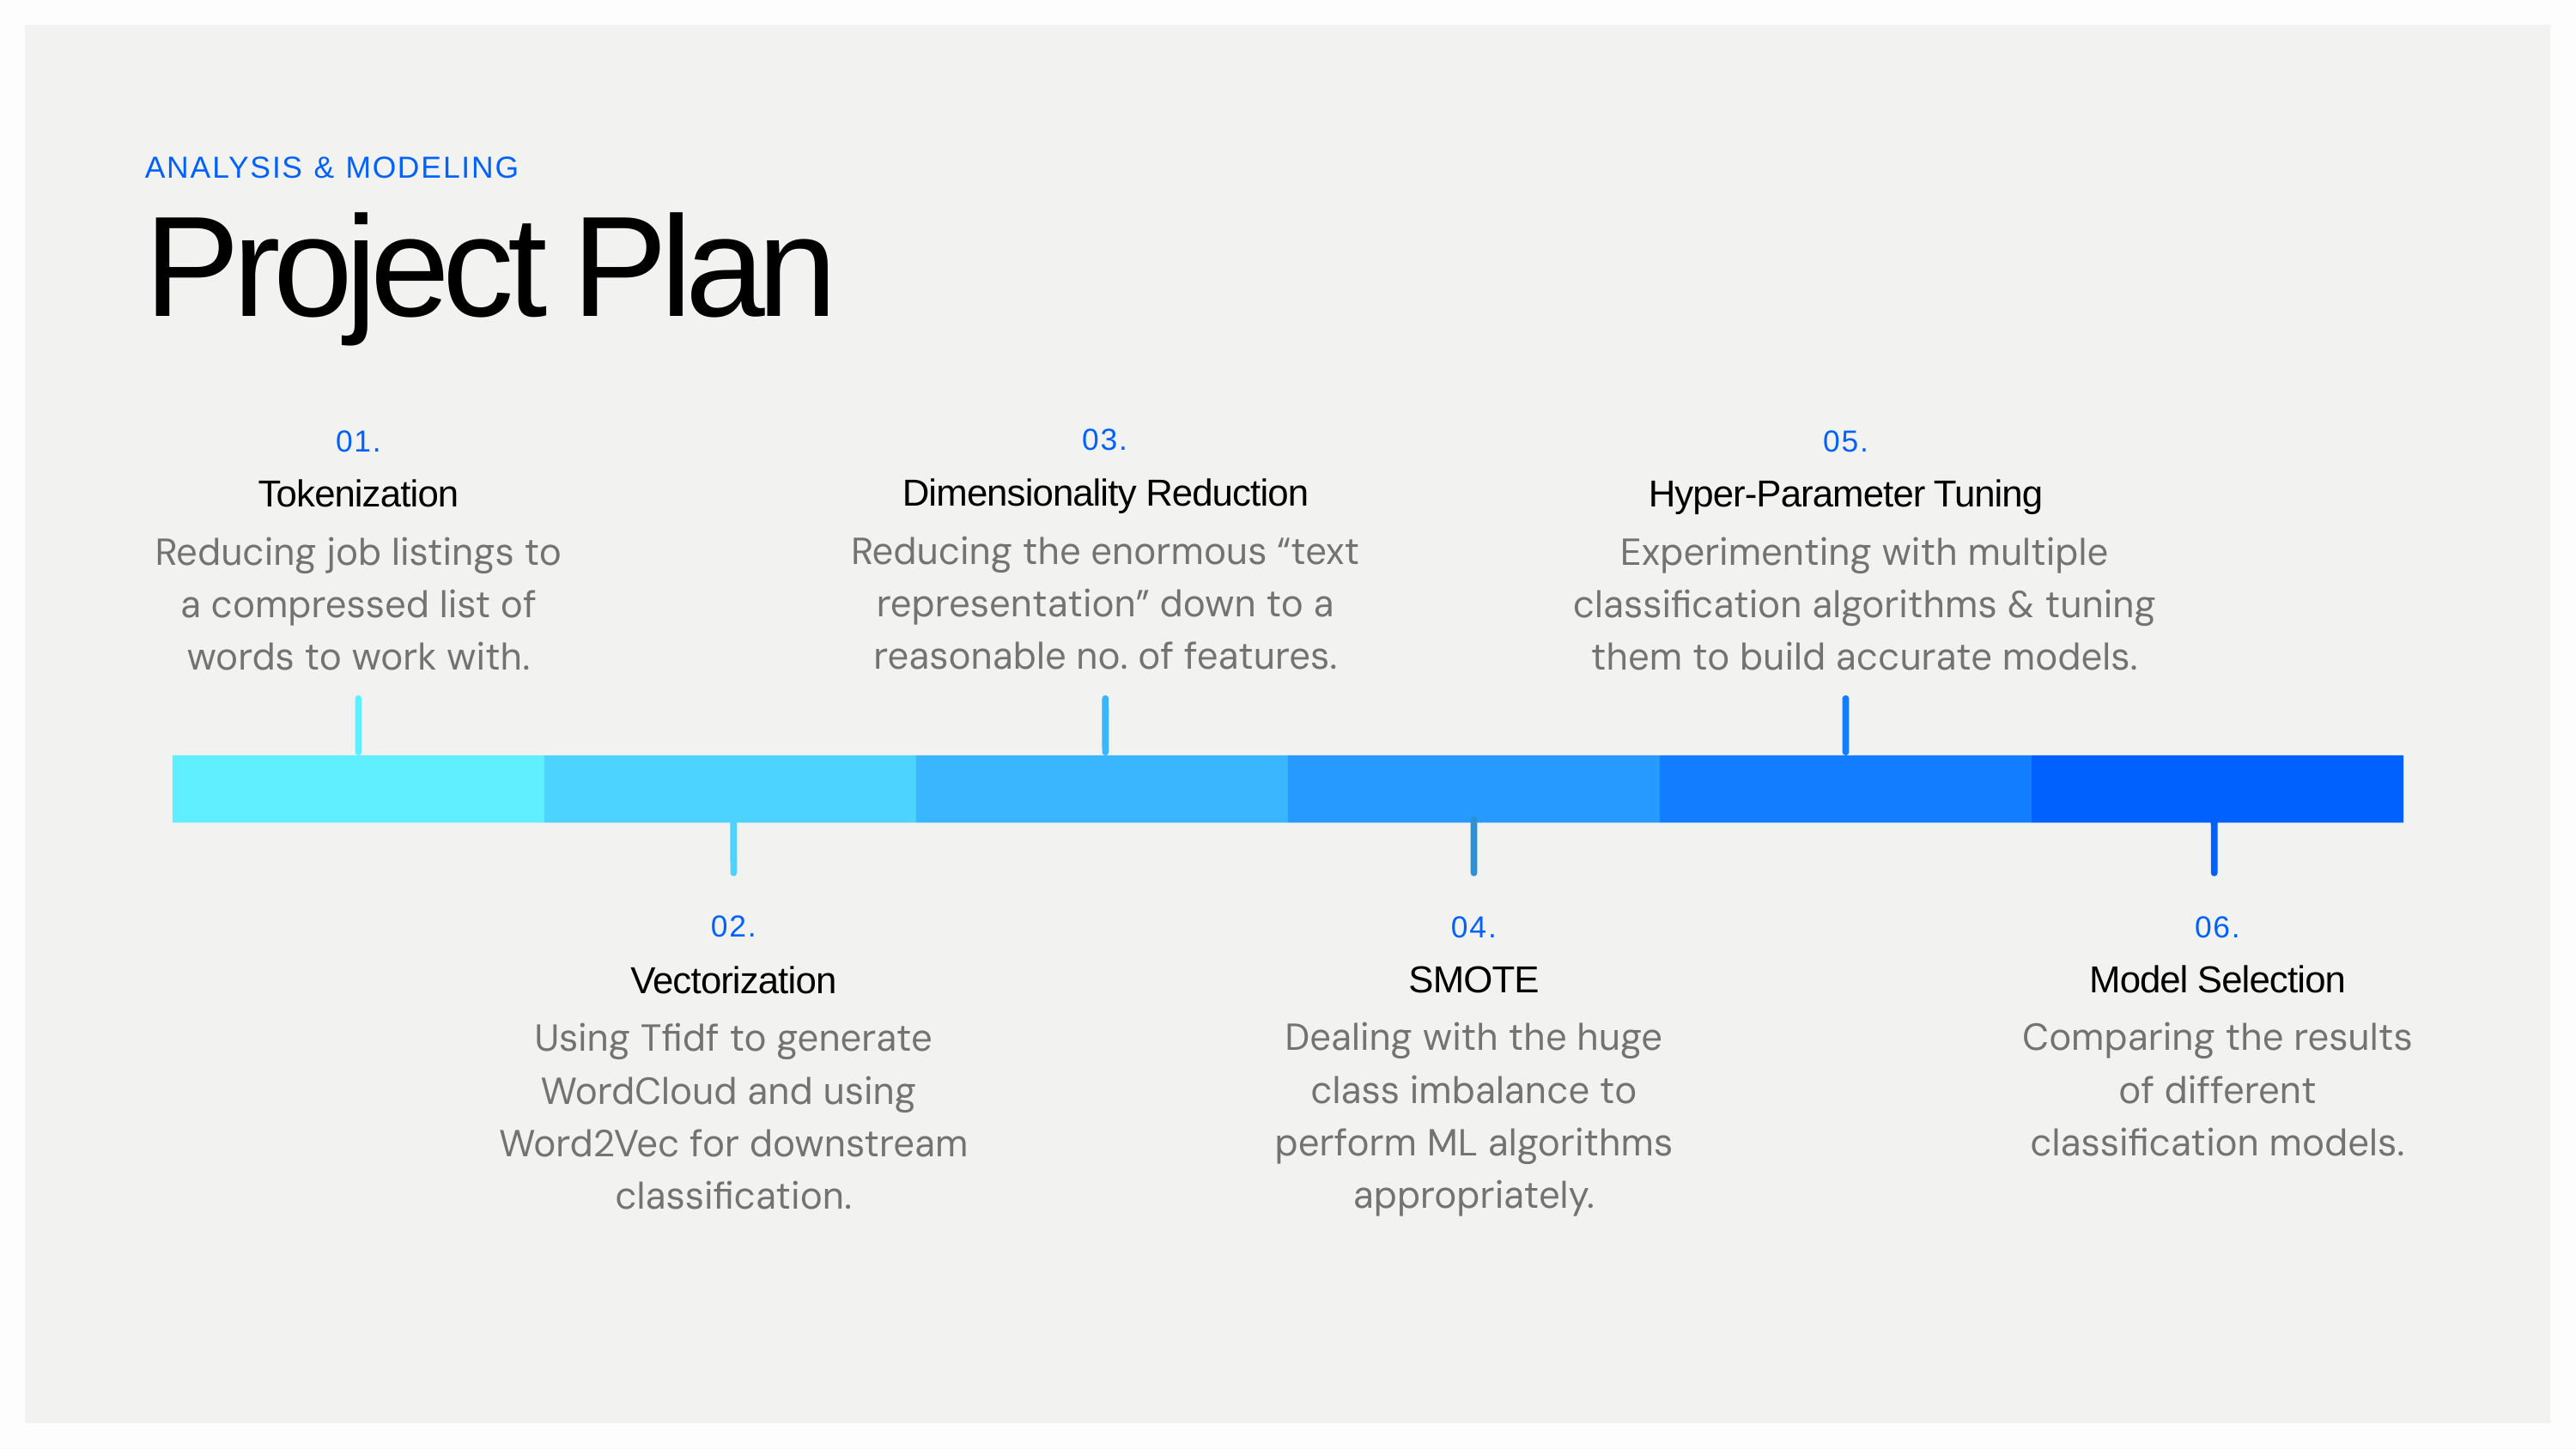

ANALYSIS & MODELING
Project Plan
05.
Hyper-Parameter Tuning
Experimenting with multiple classification algorithms & tuning them to build accurate models.
    03.
Dimensionality Reduction
Reducing the enormous “text representation” down to a reasonable no. of features.
01.
Tokenization
Reducing job listings to a compressed list of words to work with.

04.
SMOTE
Dealing with the huge class imbalance to perform ML algorithms appropriately.
02.
Vectorization
Using Tfidf to generate WordCloud and using
Word2Vec for downstream classification.
06.
Model Selection
Comparing the results of different classification models.